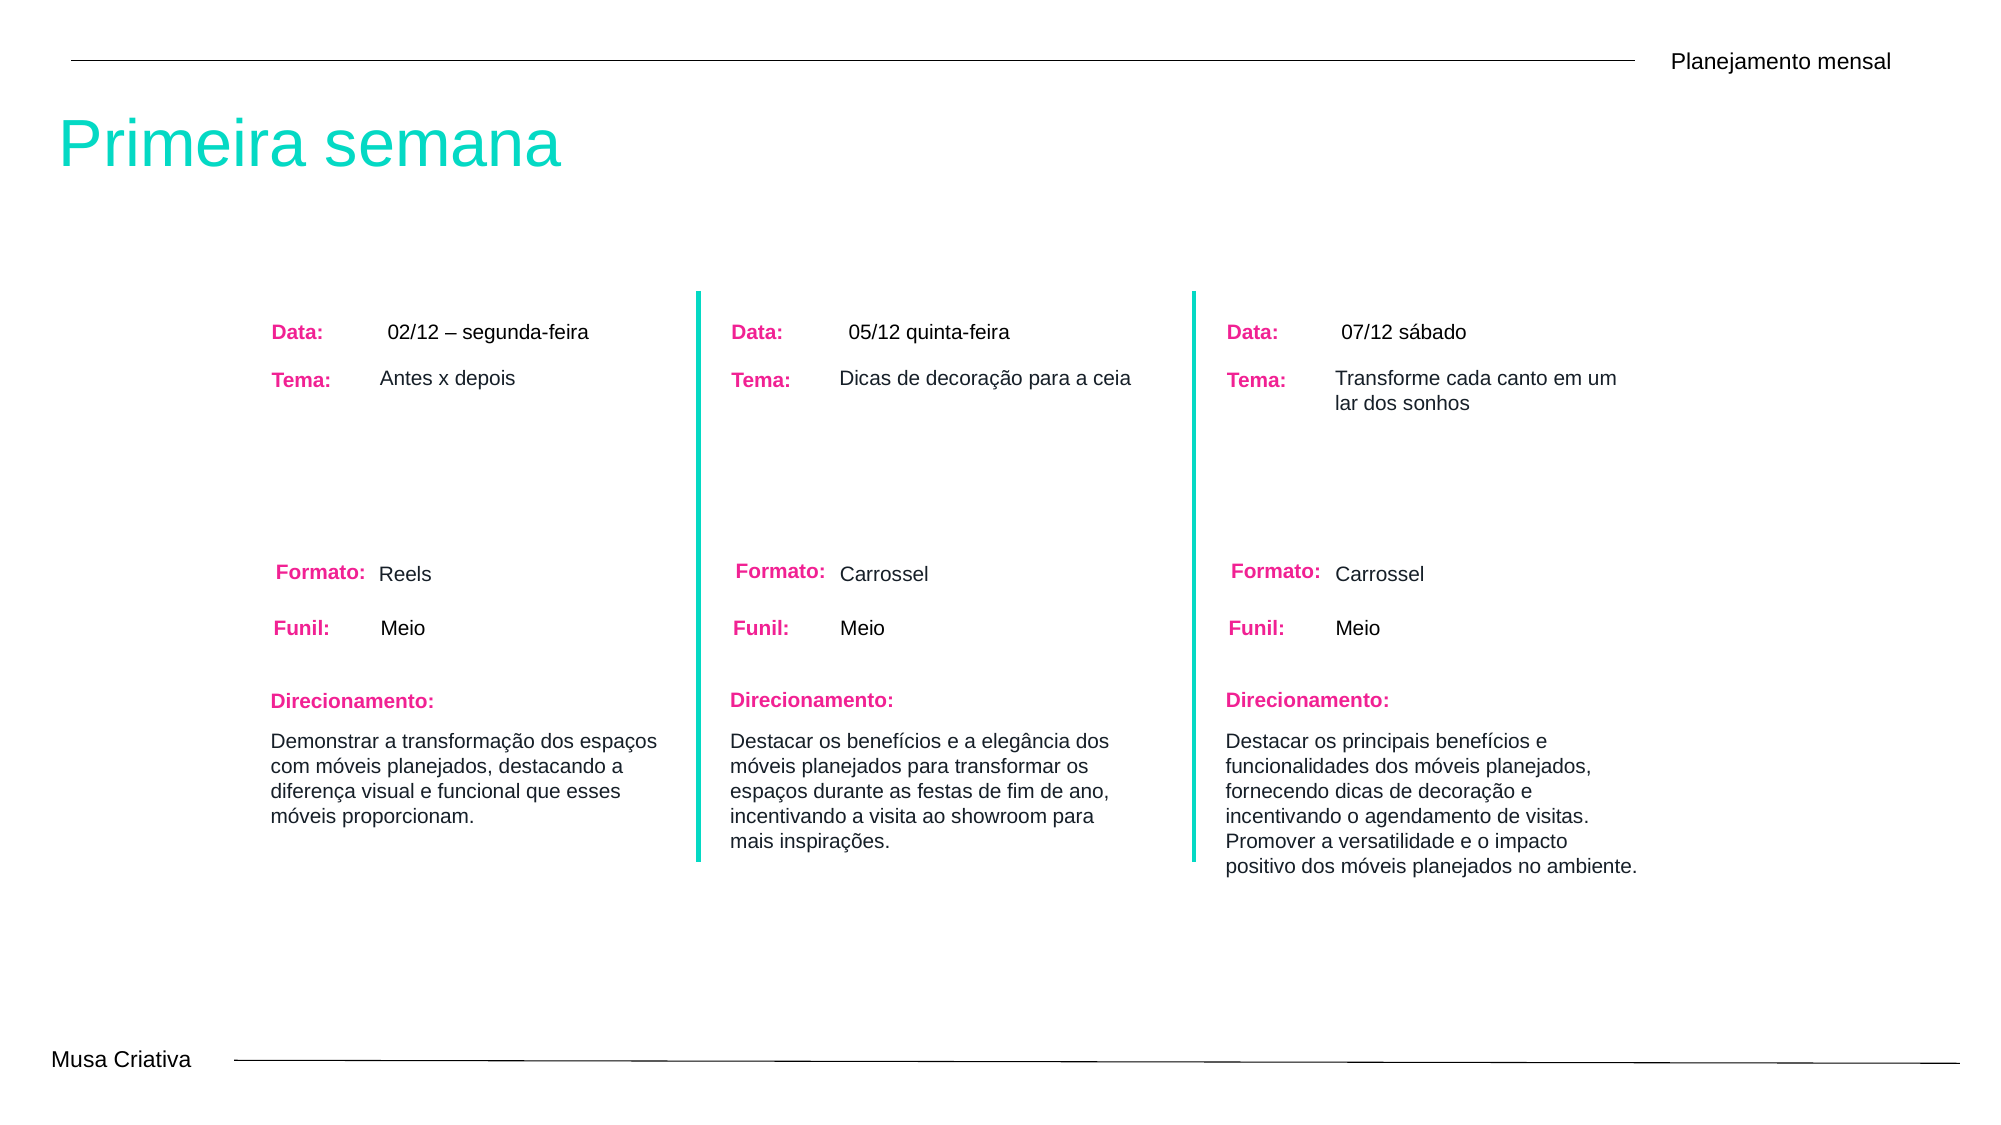

Promover a versatilidade e o impacto positivo dos móveis planejados no ambiente.

Planejamento mensal
Primeira semana
Data:
05/12 quinta-feira
Data:
07/12 sábado
Data:
02/12 – segunda-feira
Dicas de decoração para a ceia
Transforme cada canto em um lar dos sonhos
Antes x depois
Tema:
Tema:
Tema:
Formato:
Formato:
Formato:
Carrossel
Carrossel
Reels
Funil:
Meio
Funil:
Meio
Funil:
Meio
Direcionamento:
Direcionamento:
Direcionamento:
Destacar os benefícios e a elegância dos móveis planejados para transformar os espaços durante as festas de fim de ano, incentivando a visita ao showroom para mais inspirações.
Destacar os principais benefícios e funcionalidades dos móveis planejados, fornecendo dicas de decoração e incentivando o agendamento de visitas. Promover a versatilidade e o impacto positivo dos móveis planejados no ambiente.
Demonstrar a transformação dos espaços com móveis planejados, destacando a diferença visual e funcional que esses móveis proporcionam.
Musa Criativa